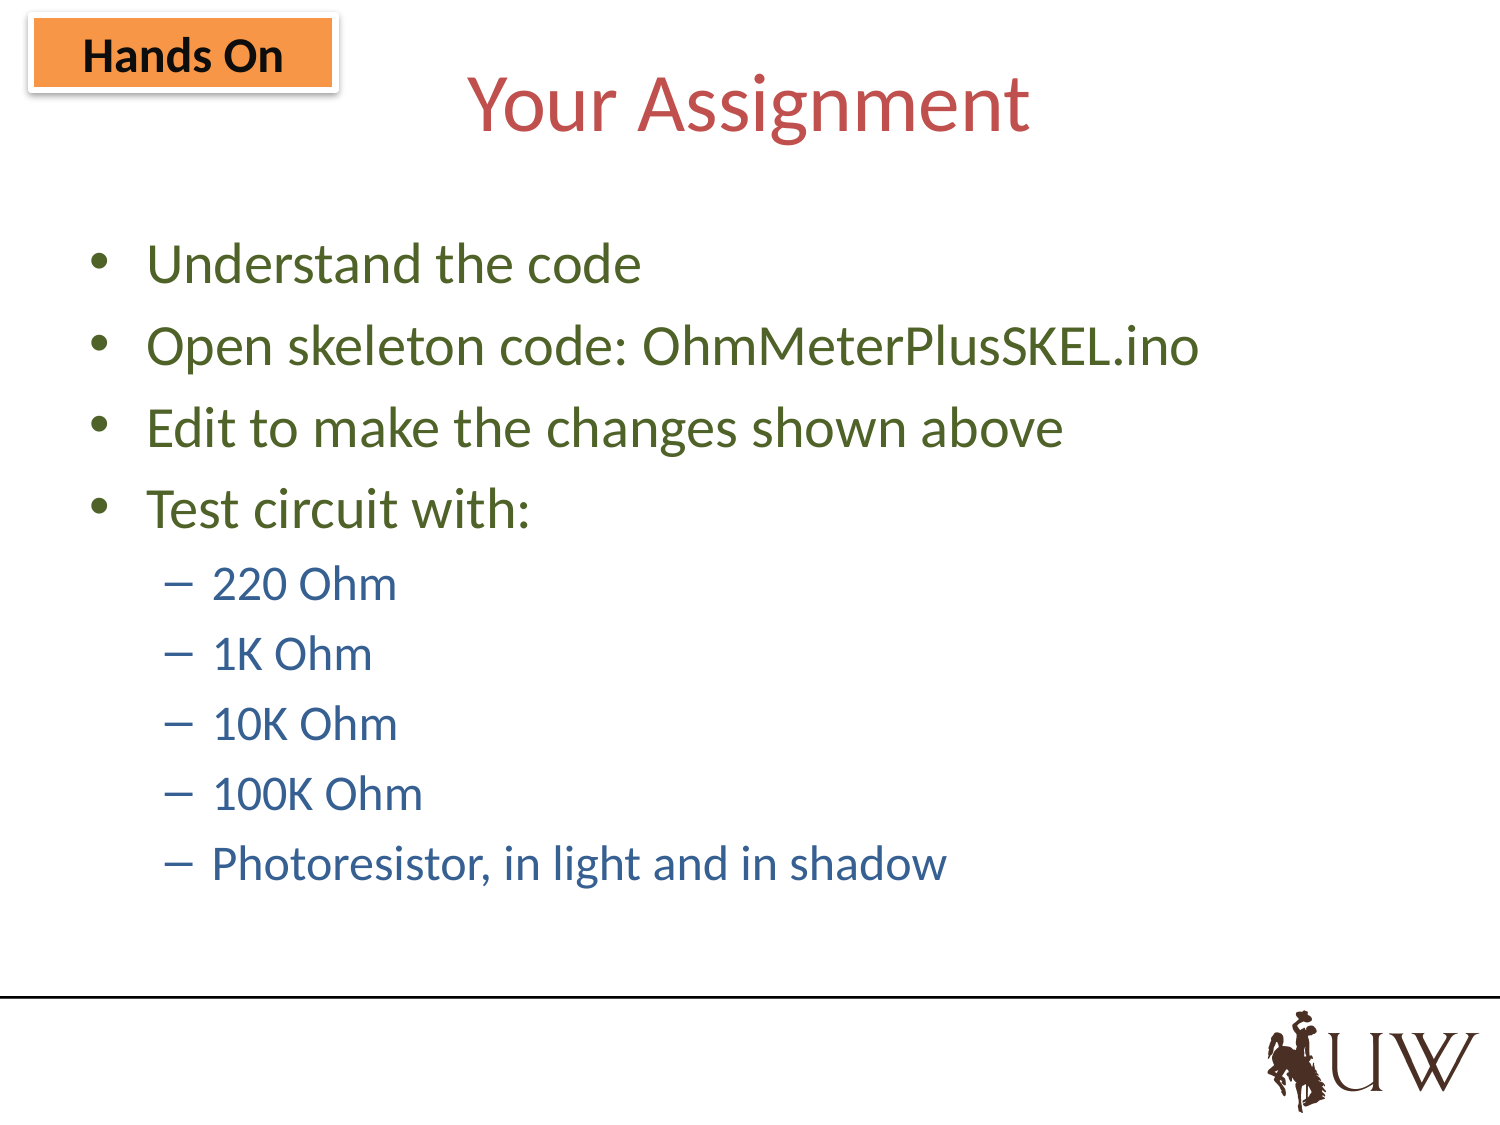

Hands On
# Your Assignment
Understand the code
Open skeleton code: OhmMeterPlusSKEL.ino
Edit to make the changes shown above
Test circuit with:
220 Ohm
1K Ohm
10K Ohm
100K Ohm
Photoresistor, in light and in shadow